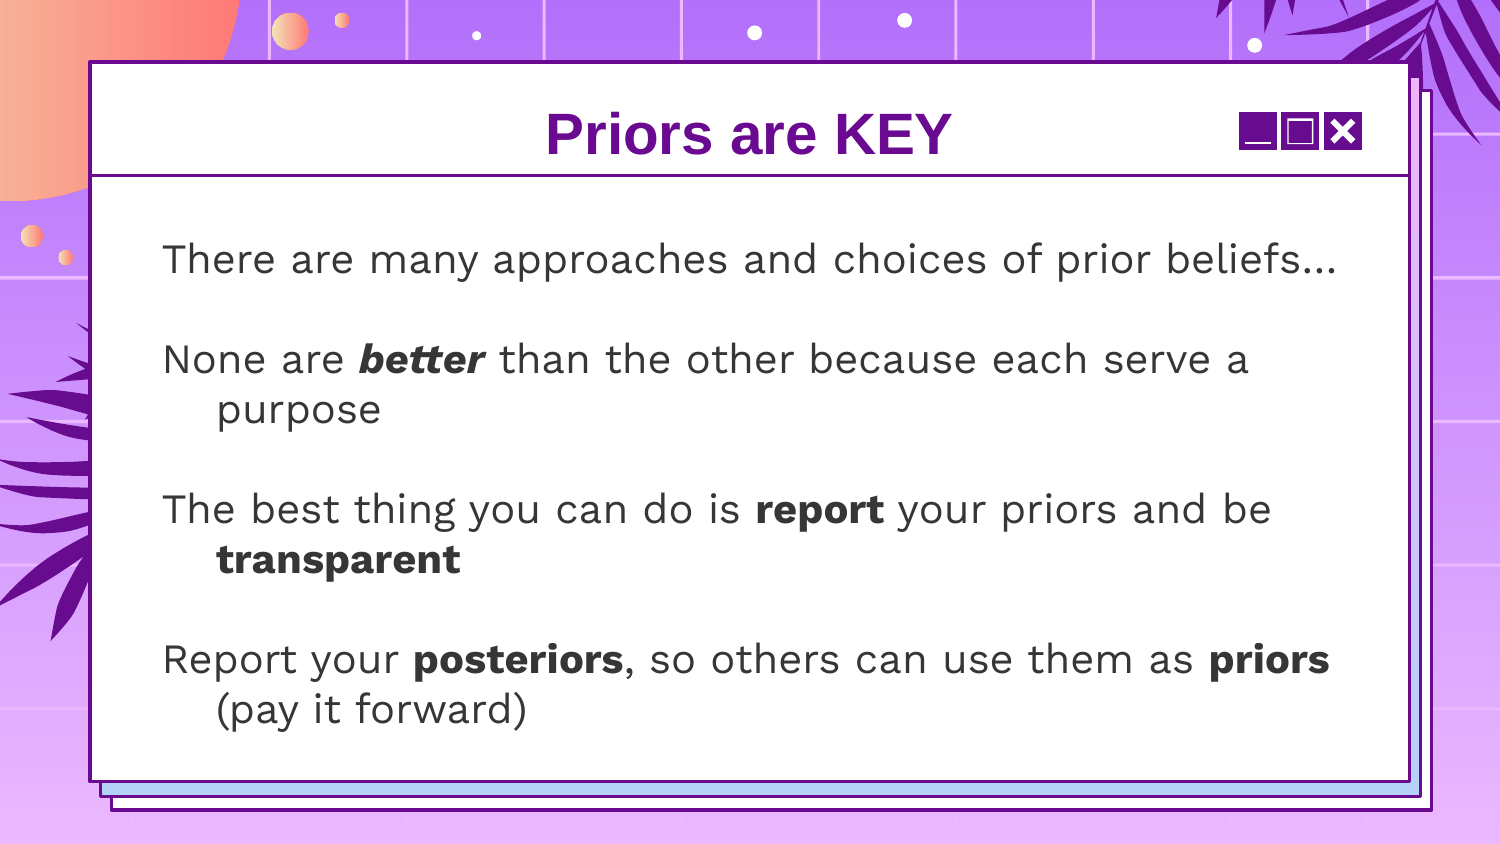

# Priors are KEY
There are many approaches and choices of prior beliefs…

None are better than the other because each serve a purpose

The best thing you can do is report your priors and be transparent

Report your posteriors, so others can use them as priors (pay it forward)